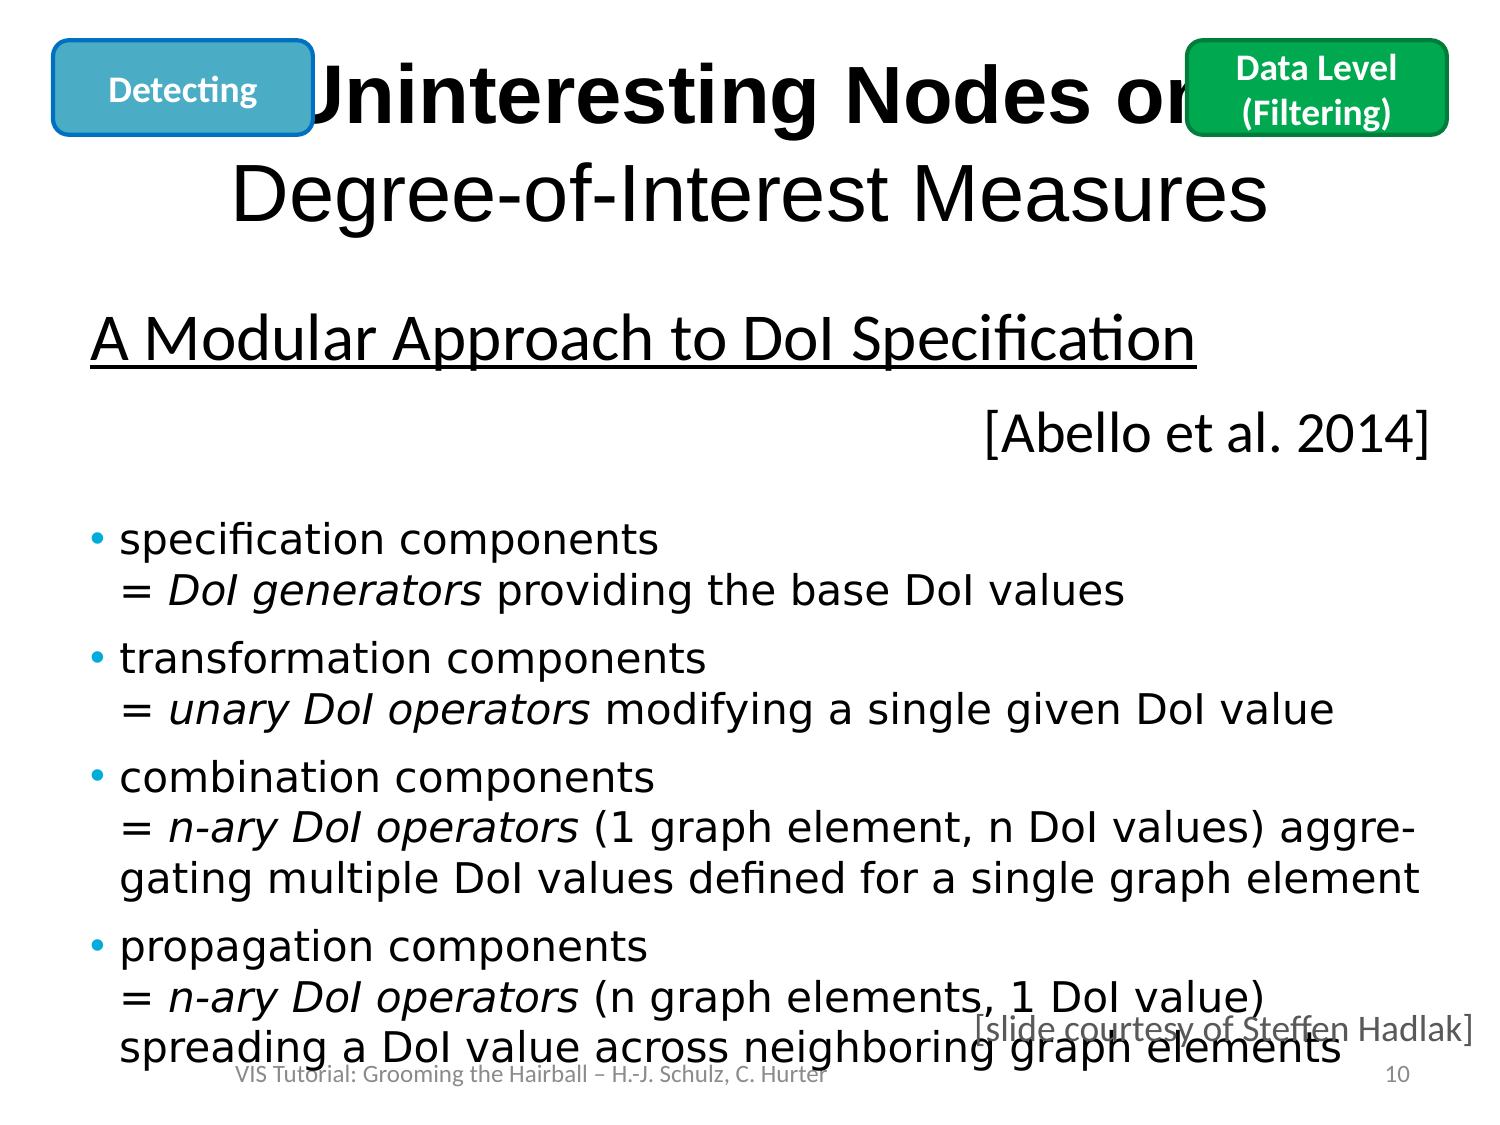

Detecting
Data Level (Filtering)
# Uninteresting Nodes on Degree-of-Interest Measures
A Modular Approach to DoI Specification
[Abello et al. 2014]

specification components
= DoI generators providing the base DoI values
transformation components
= unary DoI operators modifying a single given DoI value
combination components
= n-ary DoI operators (1 graph element, n DoI values) aggre-gating multiple DoI values defined for a single graph element
propagation components
= n-ary DoI operators (n graph elements, 1 DoI value) spreading a DoI value across neighboring graph elements

[slide courtesy of Steffen Hadlak]
VIS Tutorial: Grooming the Hairball – H.-J. Schulz, C. Hurter
10